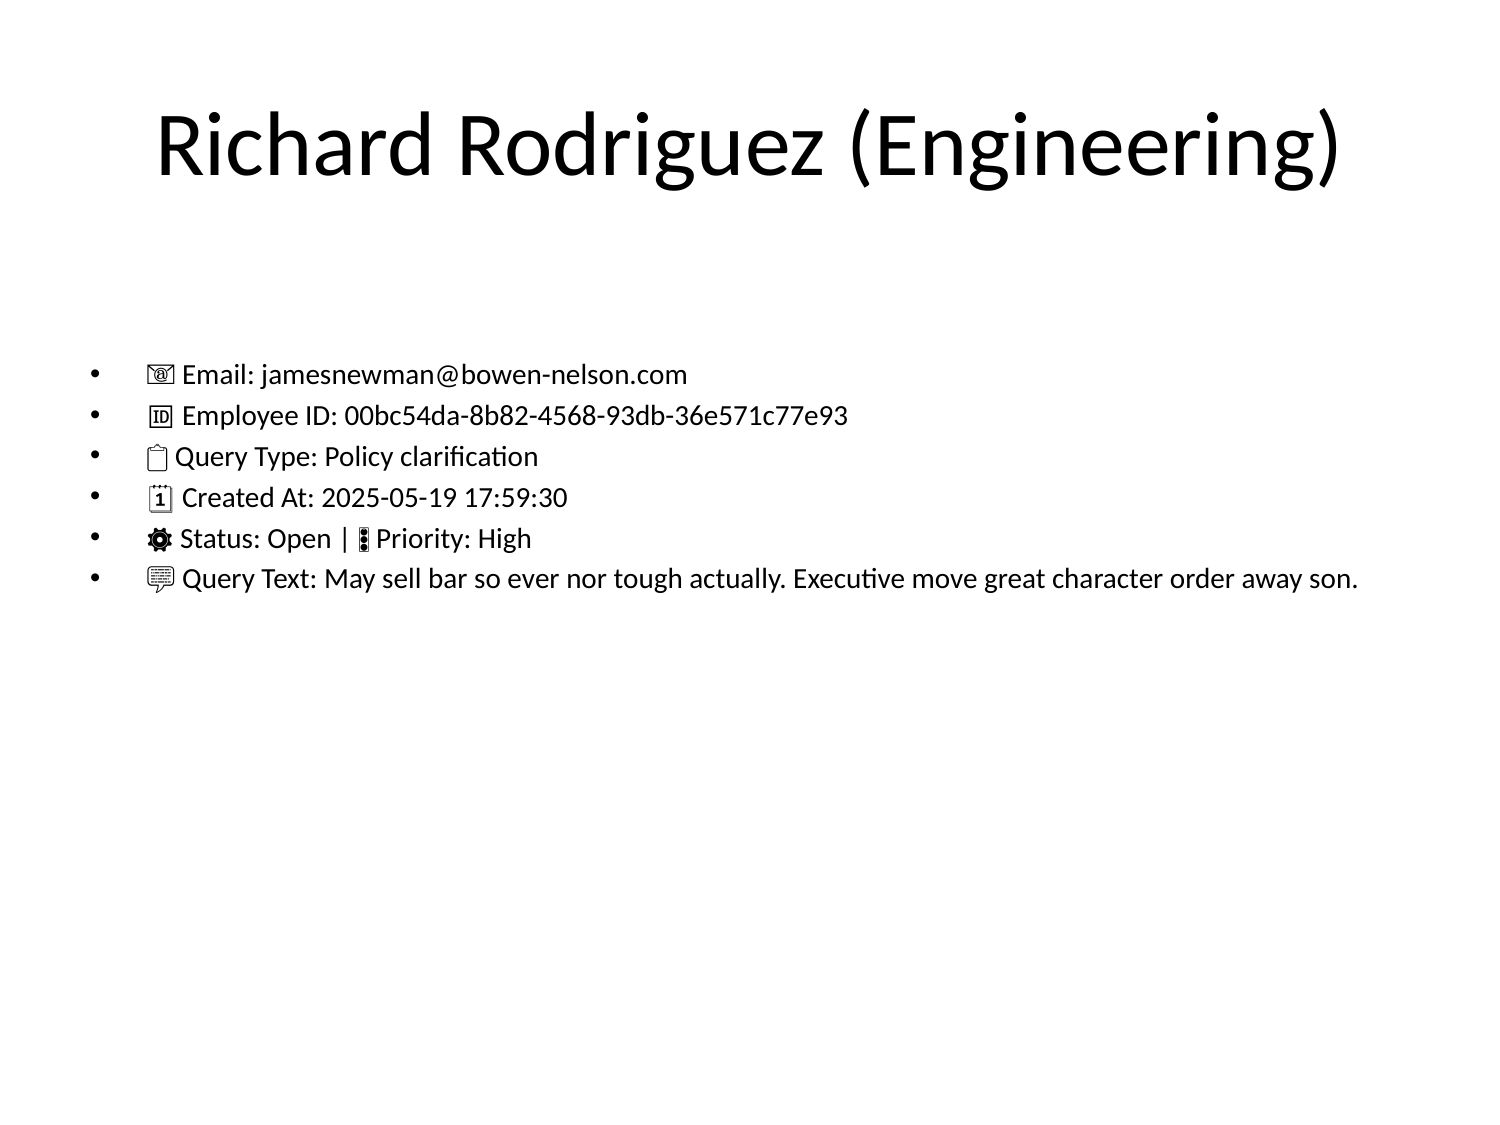

# Richard Rodriguez (Engineering)

📧 Email: jamesnewman@bowen-nelson.com
🆔 Employee ID: 00bc54da-8b82-4568-93db-36e571c77e93
📋 Query Type: Policy clarification
🗓 Created At: 2025-05-19 17:59:30
⚙ Status: Open | 🚦 Priority: High
💬 Query Text: May sell bar so ever nor tough actually. Executive move great character order away son.